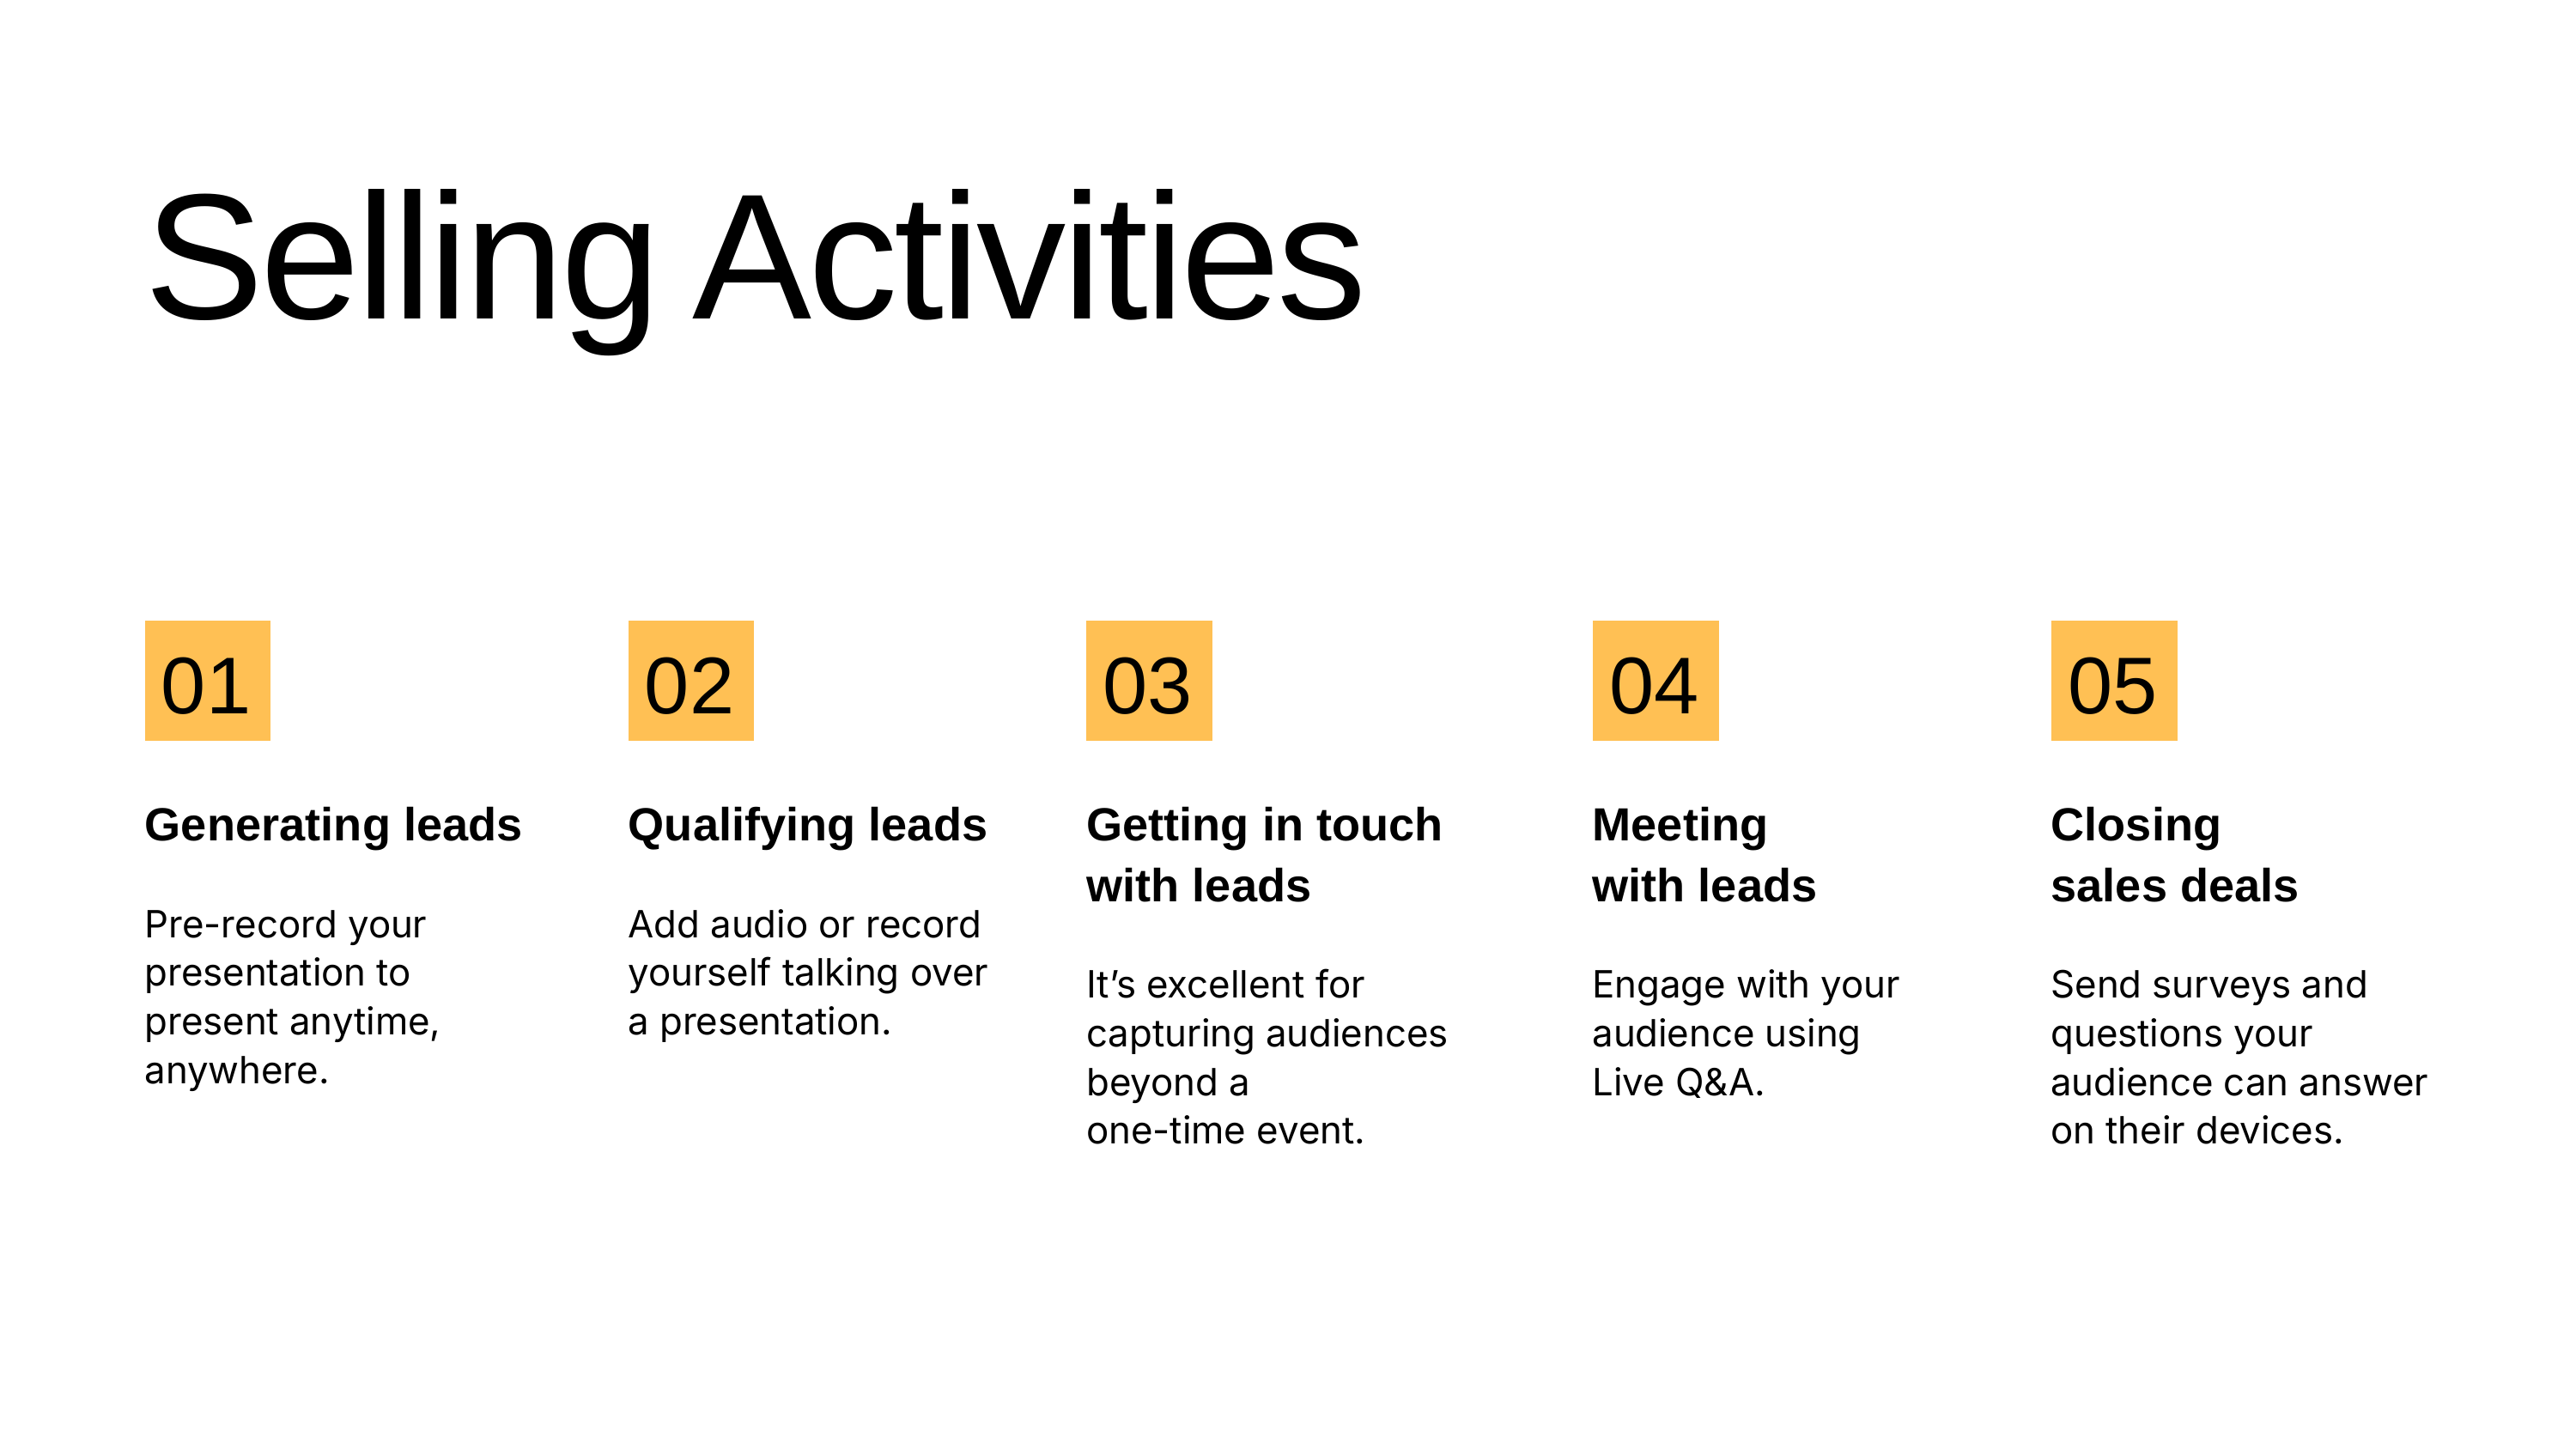

Selling Activities

01

02

03

04

05
Generating leads
Qualifying leads
Getting in touch with leads
Meeting
with leads
Closing
sales deals
Pre-record your presentation to present anytime, anywhere.
Add audio or record yourself talking over a presentation.
It’s excellent for capturing audiences beyond a
one-time event.
Engage with your audience using
Live Q&A.
Send surveys and questions your audience can answer on their devices.